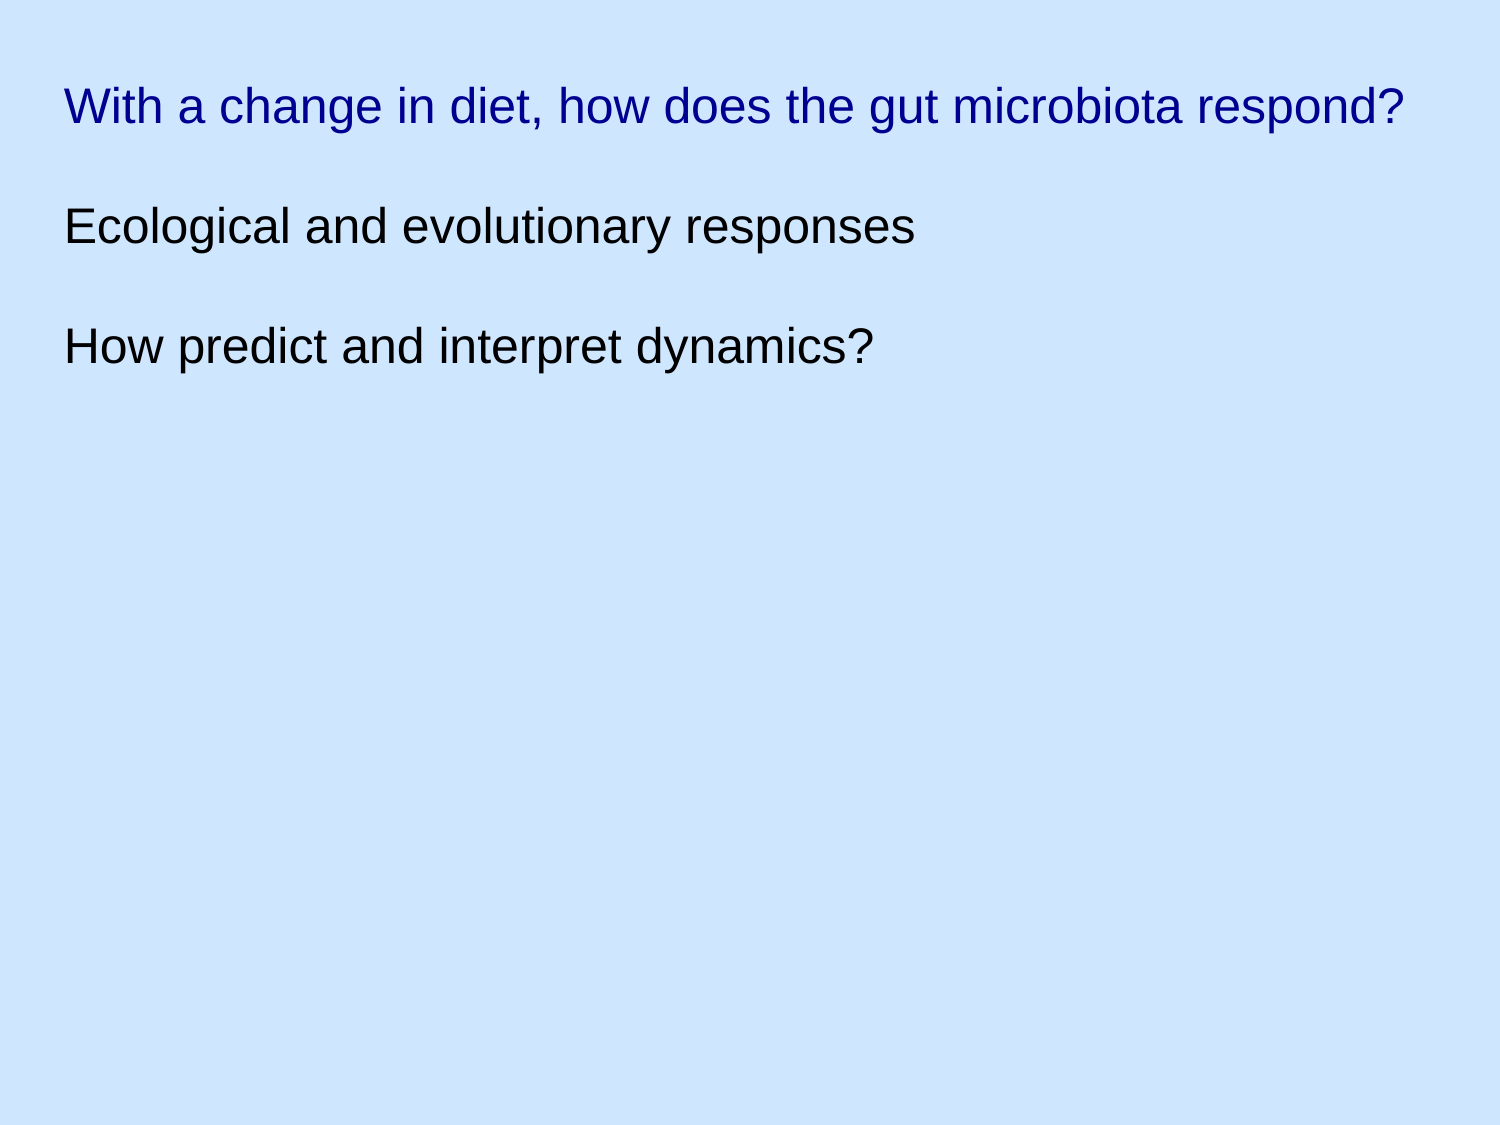

With a change in diet, how does the gut microbiota respond?

Ecological and evolutionary responses

How predict and interpret dynamics?